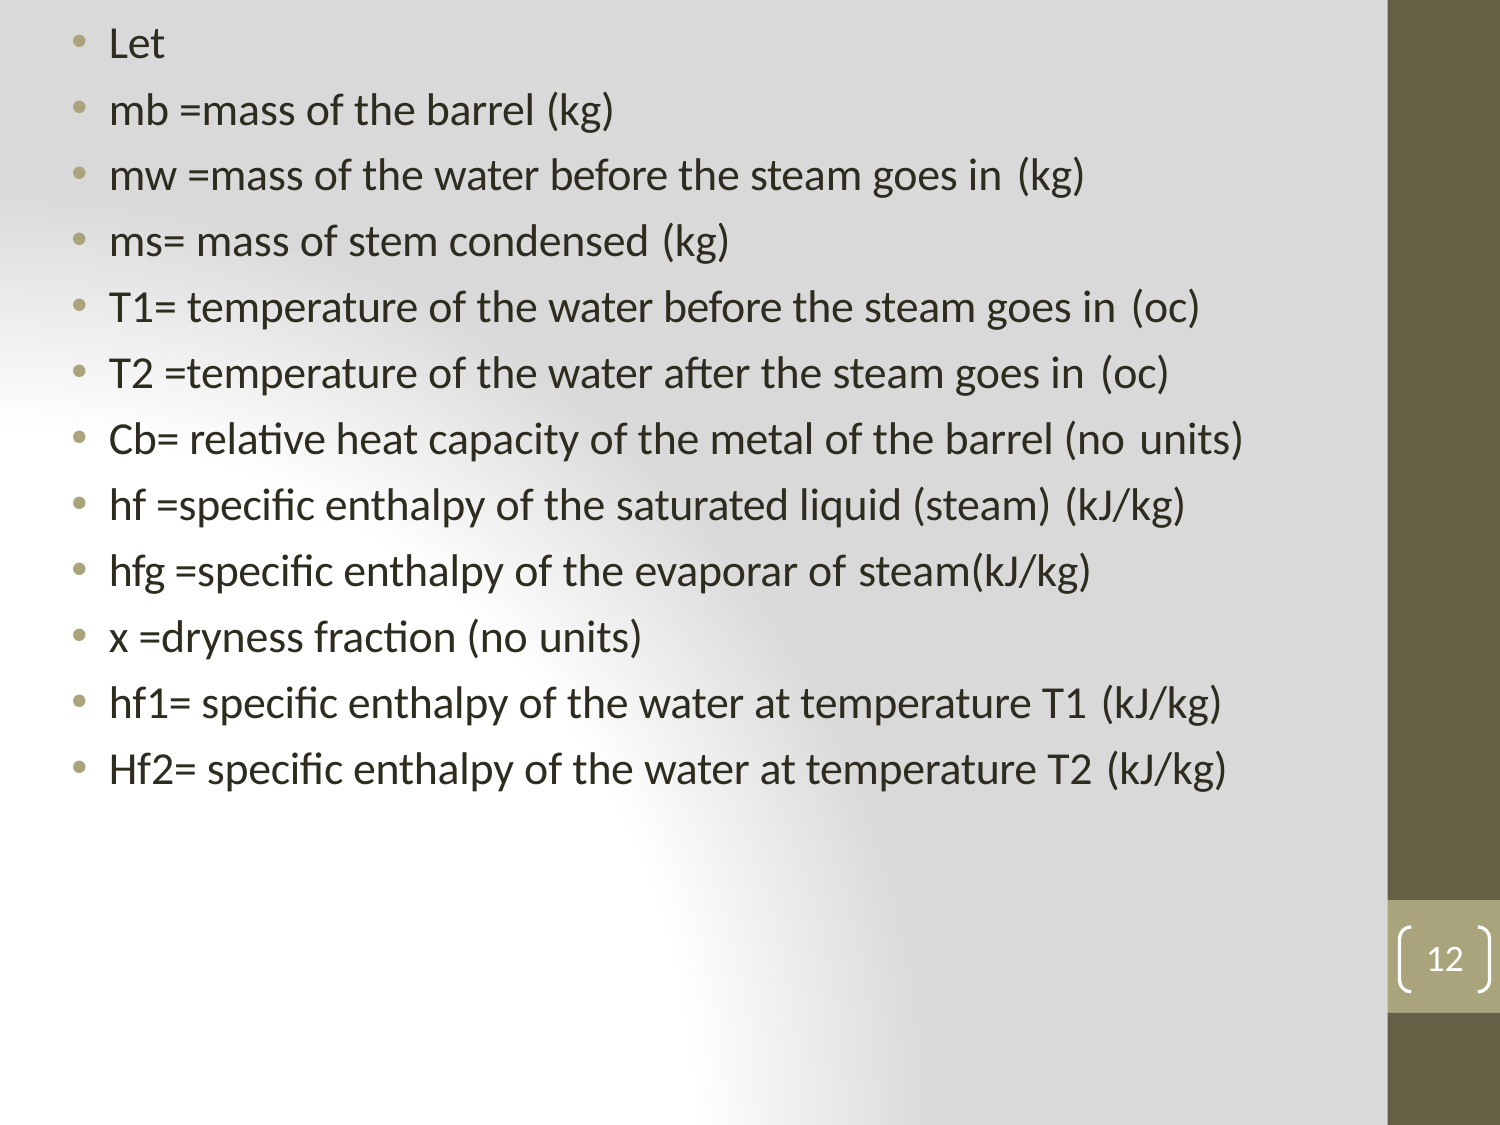

Let
mb =mass of the barrel (kg)
mw =mass of the water before the steam goes in (kg)
ms= mass of stem condensed (kg)
T1= temperature of the water before the steam goes in (oc)
T2 =temperature of the water after the steam goes in (oc)
Cb= relative heat capacity of the metal of the barrel (no units)
hf =specific enthalpy of the saturated liquid (steam) (kJ/kg)
hfg =specific enthalpy of the evaporar of steam(kJ/kg)
x =dryness fraction (no units)
hf1= specific enthalpy of the water at temperature T1 (kJ/kg)
Hf2= specific enthalpy of the water at temperature T2 (kJ/kg)

12